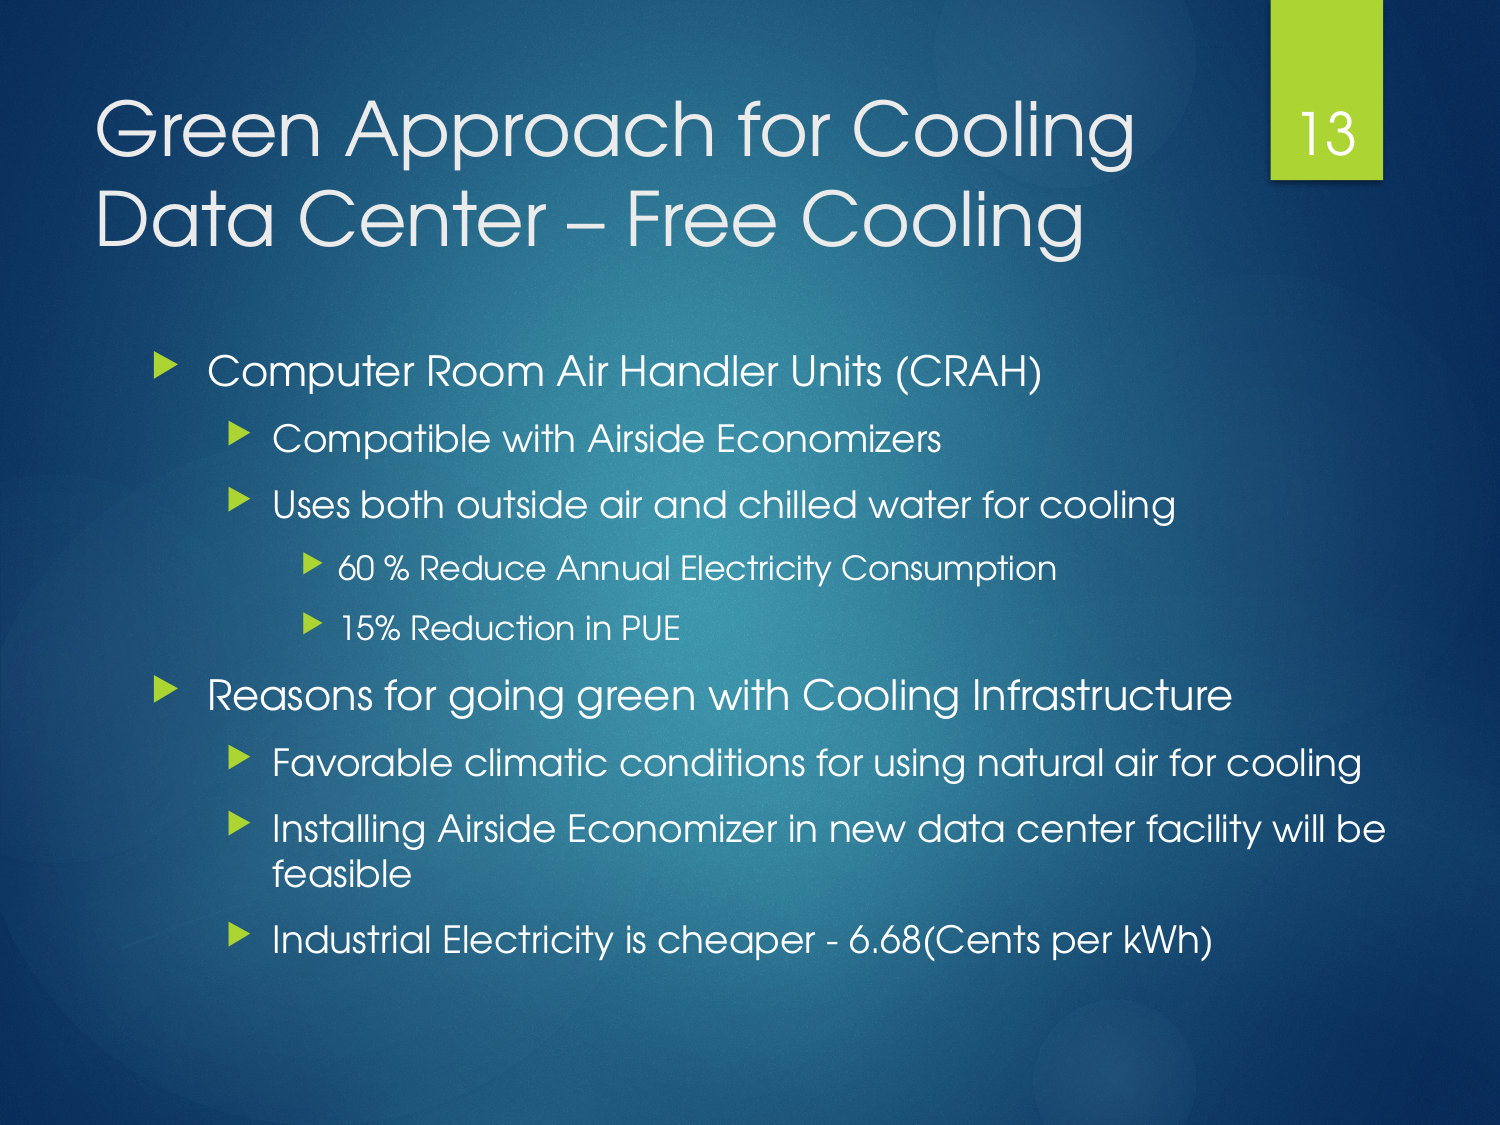

13
# Green Approach for Cooling Data Center – Free Cooling
Computer Room Air Handler Units (CRAH)
Compatible with Airside Economizers
Uses both outside air and chilled water for cooling
60 % Reduce Annual Electricity Consumption
15% Reduction in PUE
Reasons for going green with Cooling Infrastructure
Favorable climatic conditions for using natural air for cooling
Installing Airside Economizer in new data center facility will be feasible
Industrial Electricity is cheaper - 6.68(Cents per kWh)